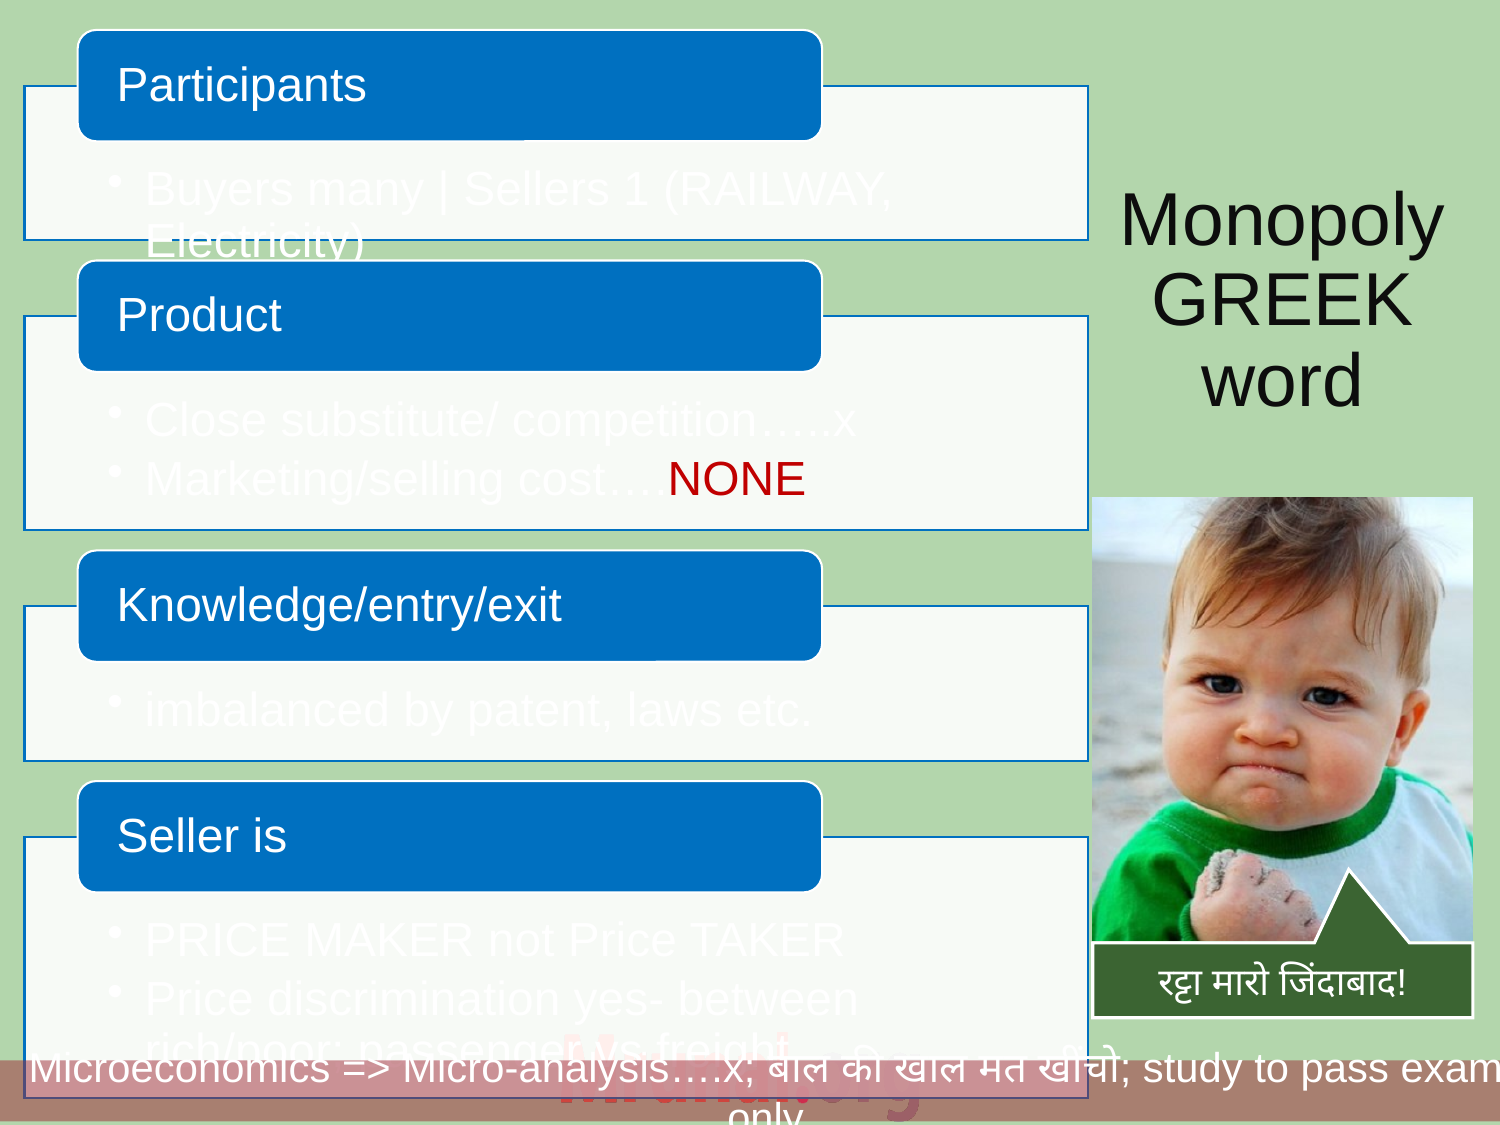

Buyers many | Sellers 1 (RAILWAY, Electricity)
Participants
Close substitute/ competition…..x
Marketing/selling cost….NONE
Product
imbalanced by patent, laws etc.
Knowledge/entry/exit
PRICE MAKER not Price TAKER
Price discrimination yes- between rich/poor; passenger vs freight
Seller is
# Monopoly GREEK word
Microeconomics => Micro-analysis….x; बाल की खाल मत खींचो; study to pass exam only